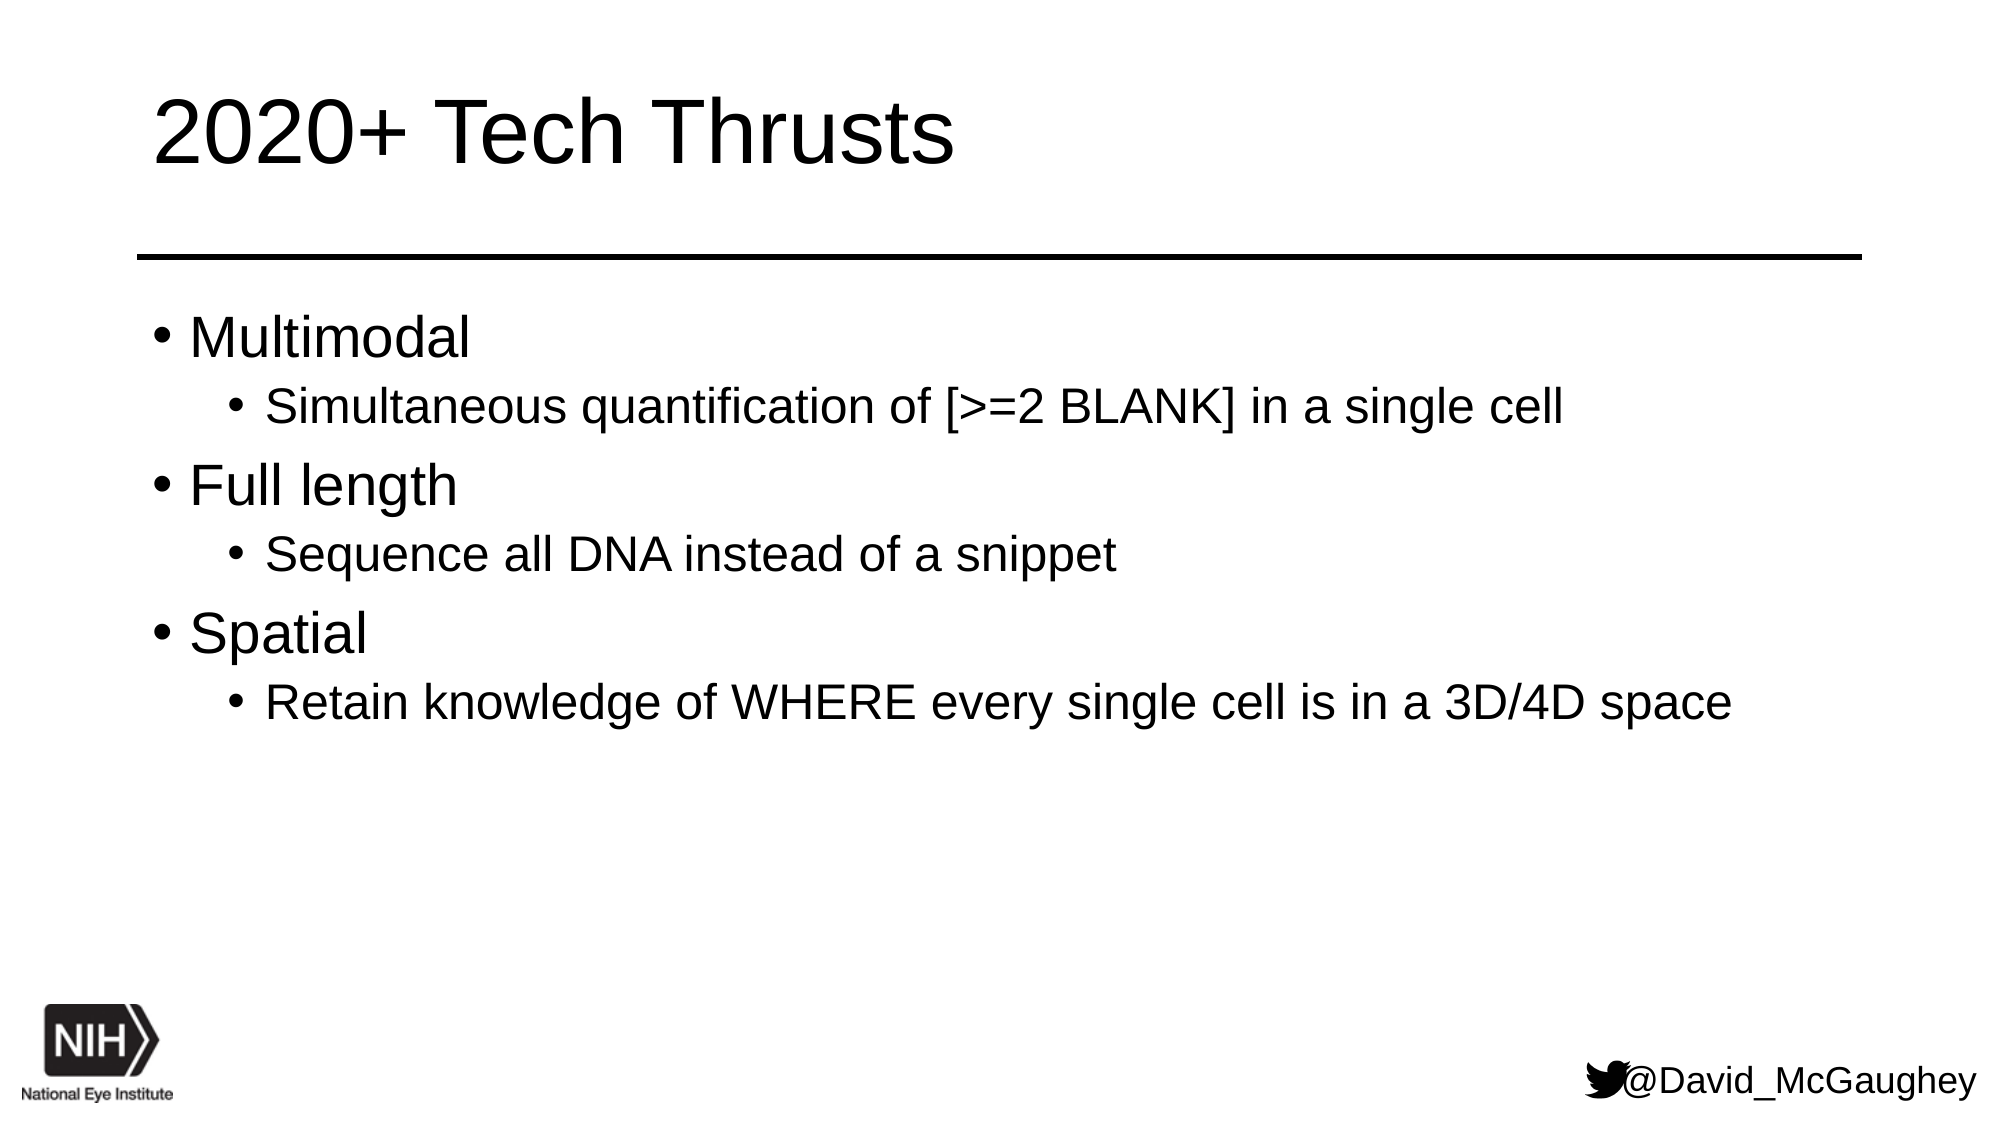

# 2020+ Tech Thrusts
Multimodal
Simultaneous quantification of [>=2 BLANK] in a single cell
Full length
Sequence all DNA instead of a snippet
Spatial
Retain knowledge of WHERE every single cell is in a 3D/4D space